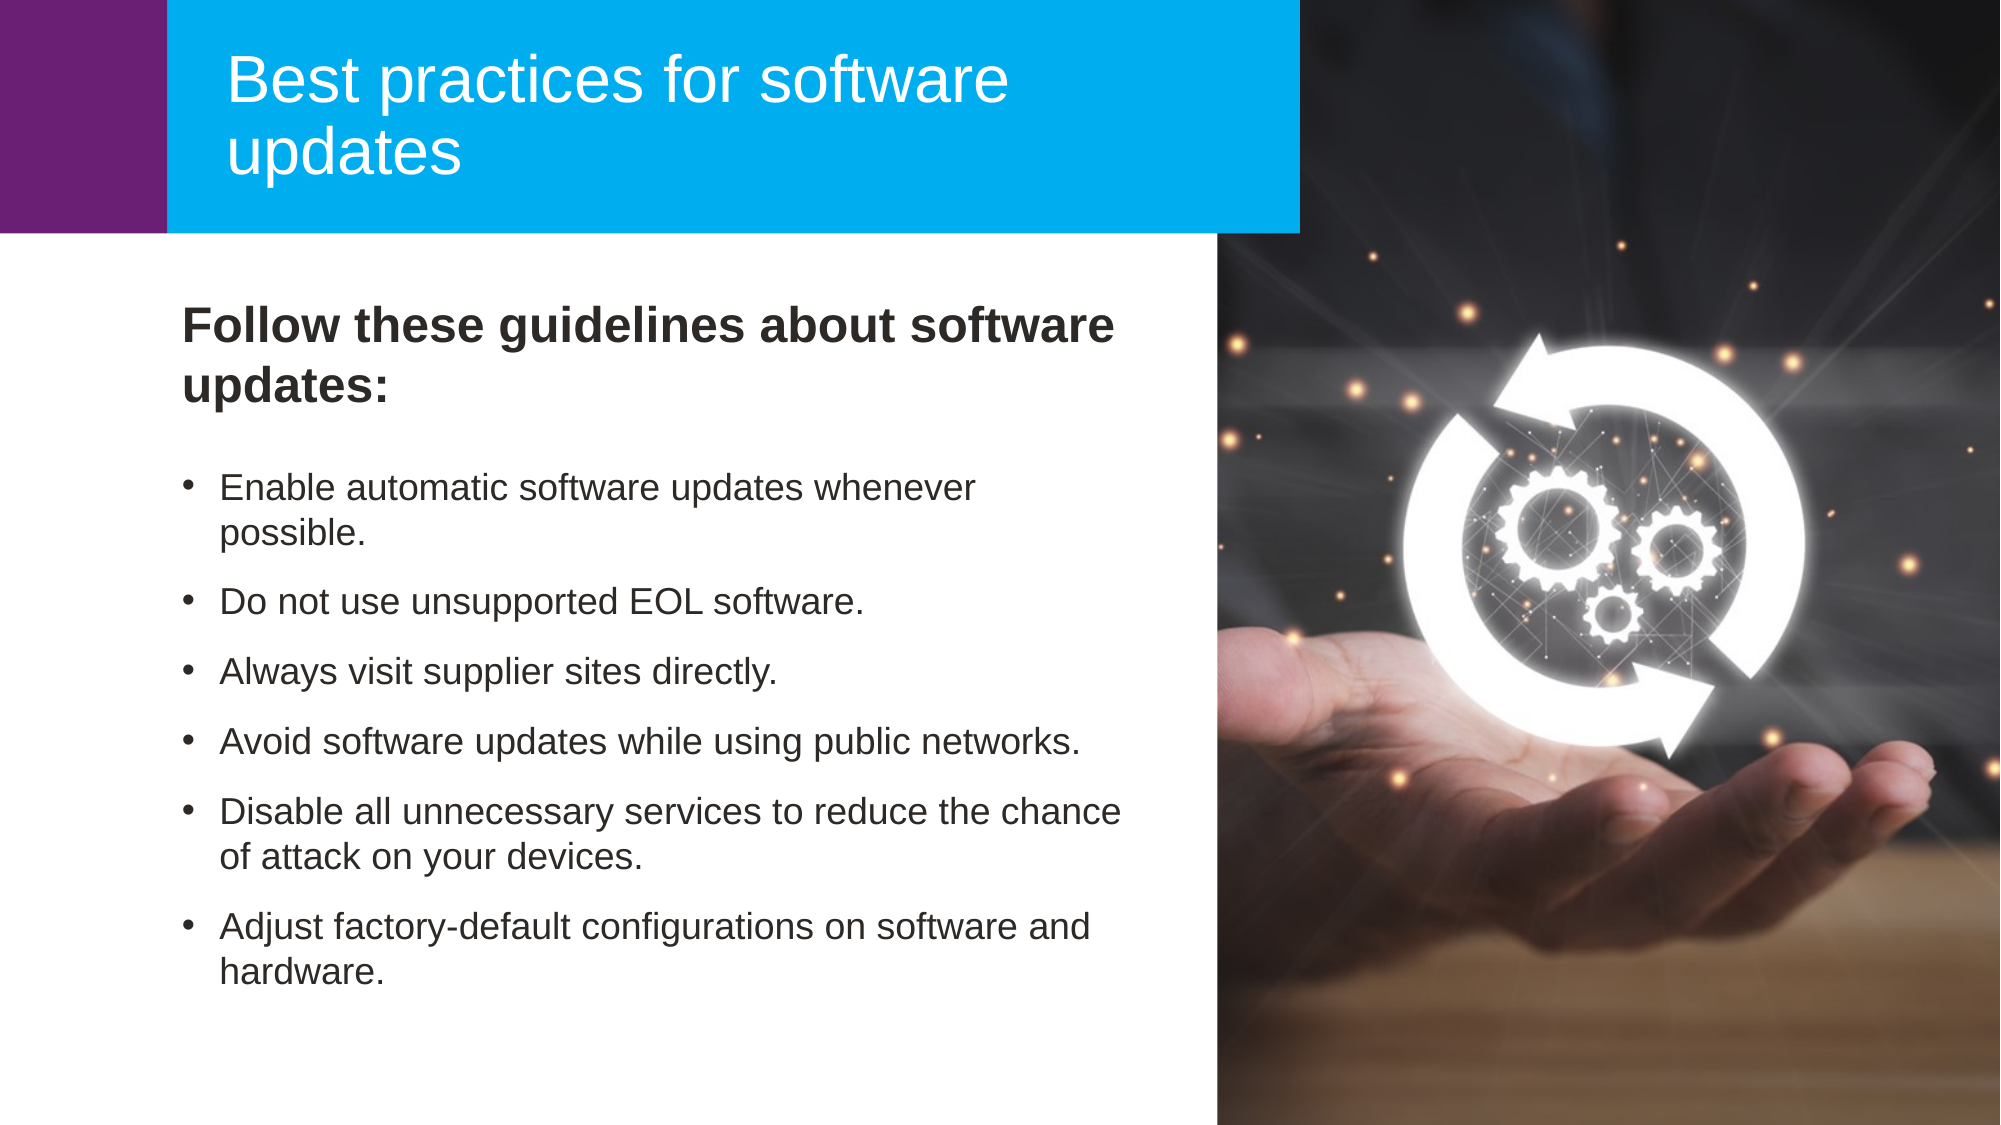

Best practices for software updates

Follow these guidelines about software updates:
Enable automatic software updates whenever possible.
Do not use unsupported EOL software.
Always visit supplier sites directly.
Avoid software updates while using public networks.
Disable all unnecessary services to reduce the chance of attack on your devices.
Adjust factory-default configurations on software and hardware.